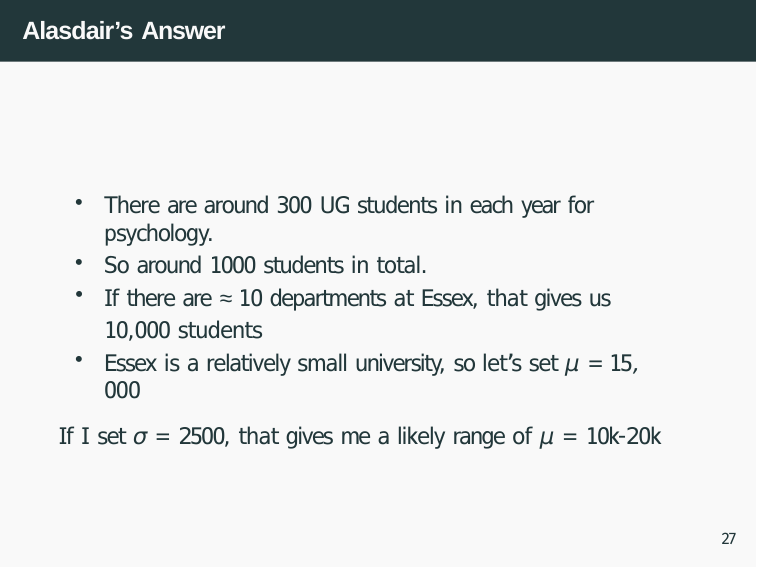

# Alasdair’s Answer
There are around 300 UG students in each year for psychology.
So around 1000 students in total.
If there are ≈ 10 departments at Essex, that gives us 10,000 students
Essex is a relatively small university, so let’s set µ = 15, 000
If I set σ = 2500, that gives me a likely range of µ = 10k-20k
27